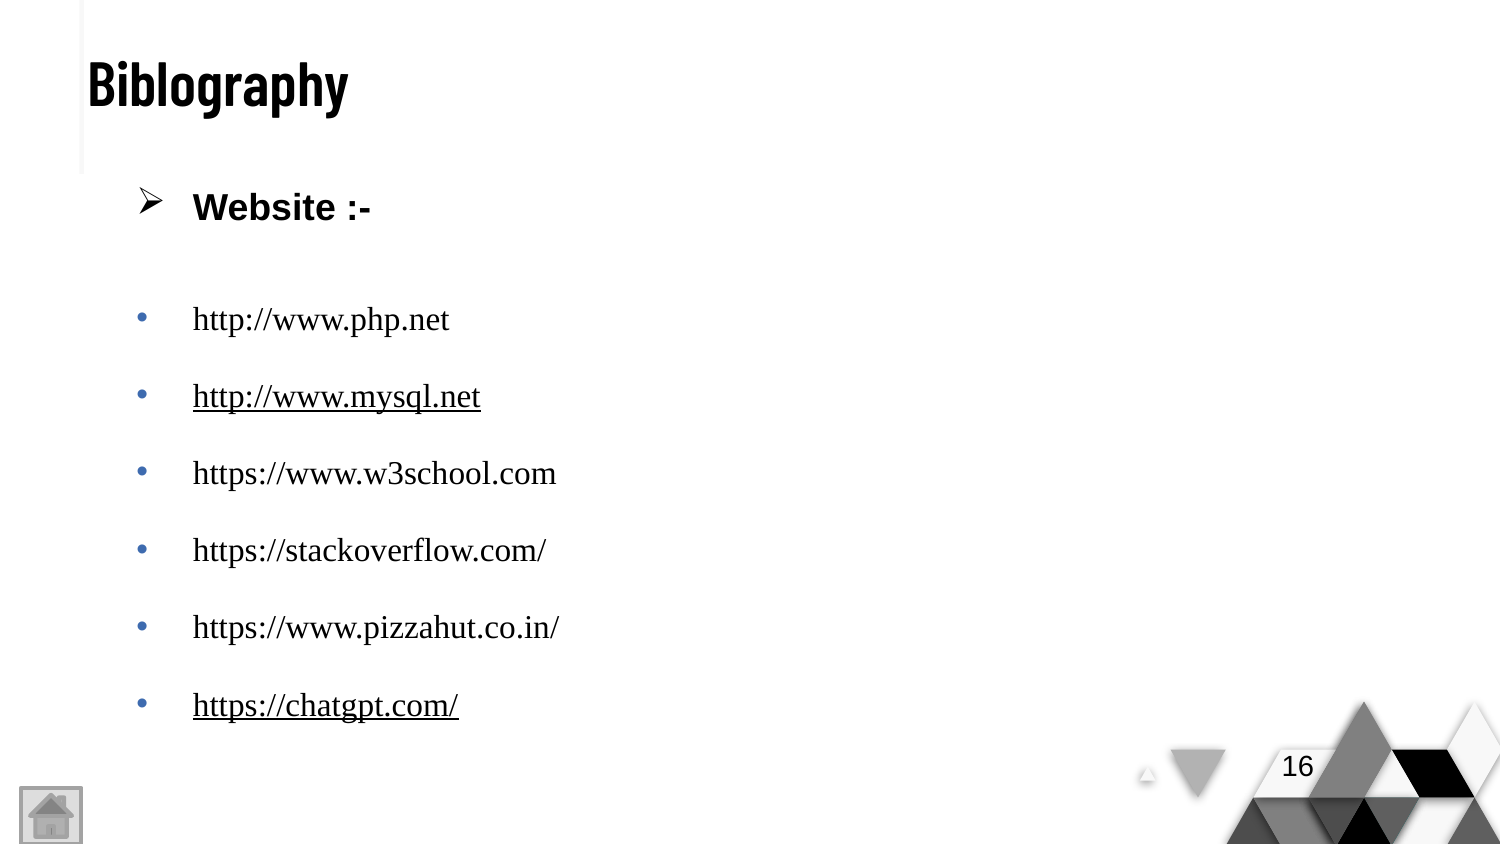

Biblography
Website :-

http://www.php.net
http://www.mysql.net
https://www.w3school.com
https://stackoverflow.com/
https://www.pizzahut.co.in/
https://chatgpt.com/

16